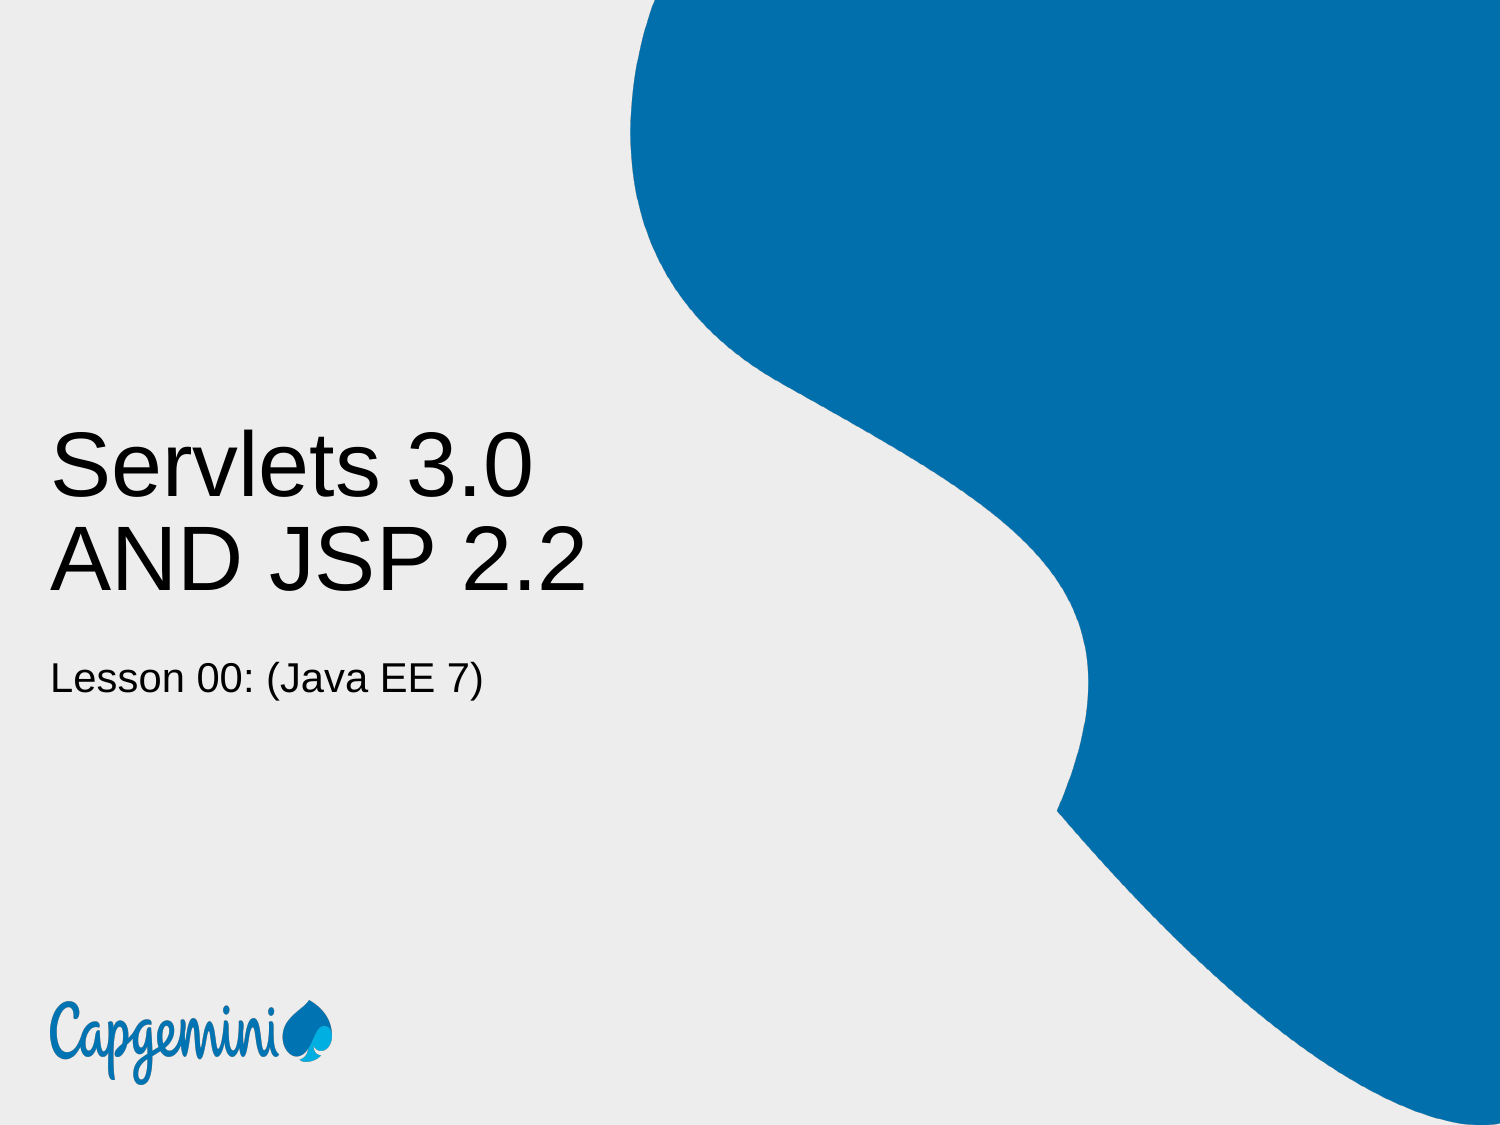

# Servlets 3.0 AND JSP 2.2

Lesson 00: (Java EE 7)